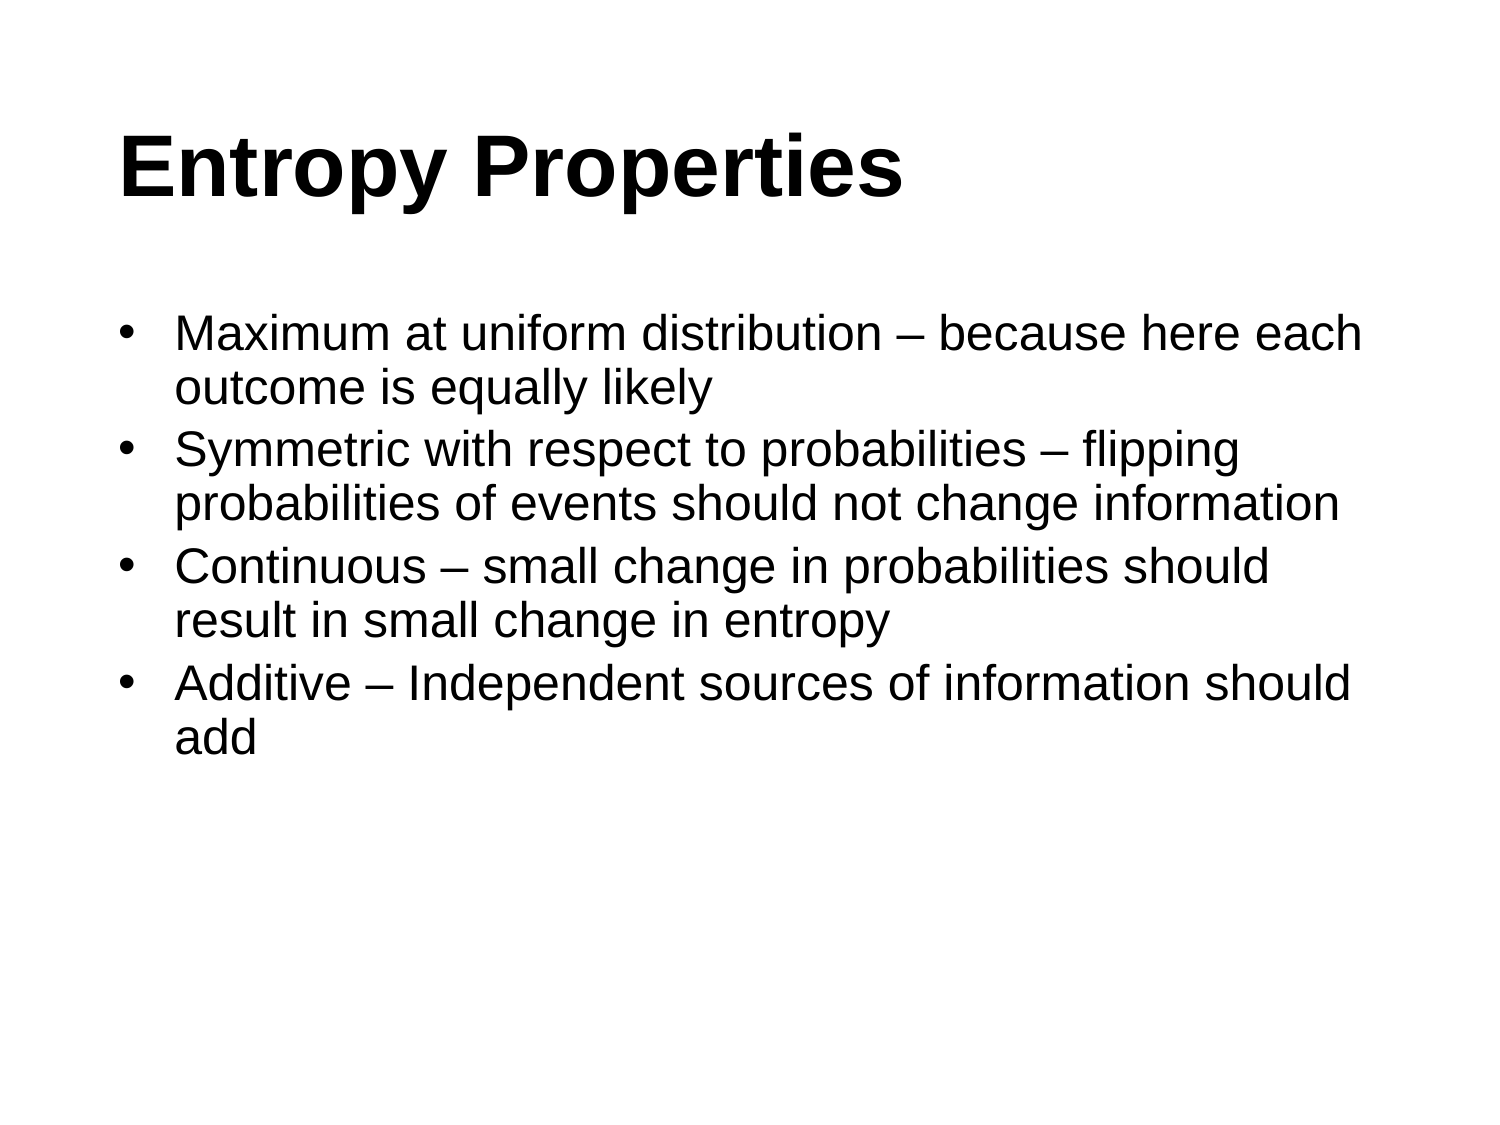

# Entropy Properties
Maximum at uniform distribution – because here each outcome is equally likely
Symmetric with respect to probabilities – flipping probabilities of events should not change information
Continuous – small change in probabilities should result in small change in entropy
Additive – Independent sources of information should add